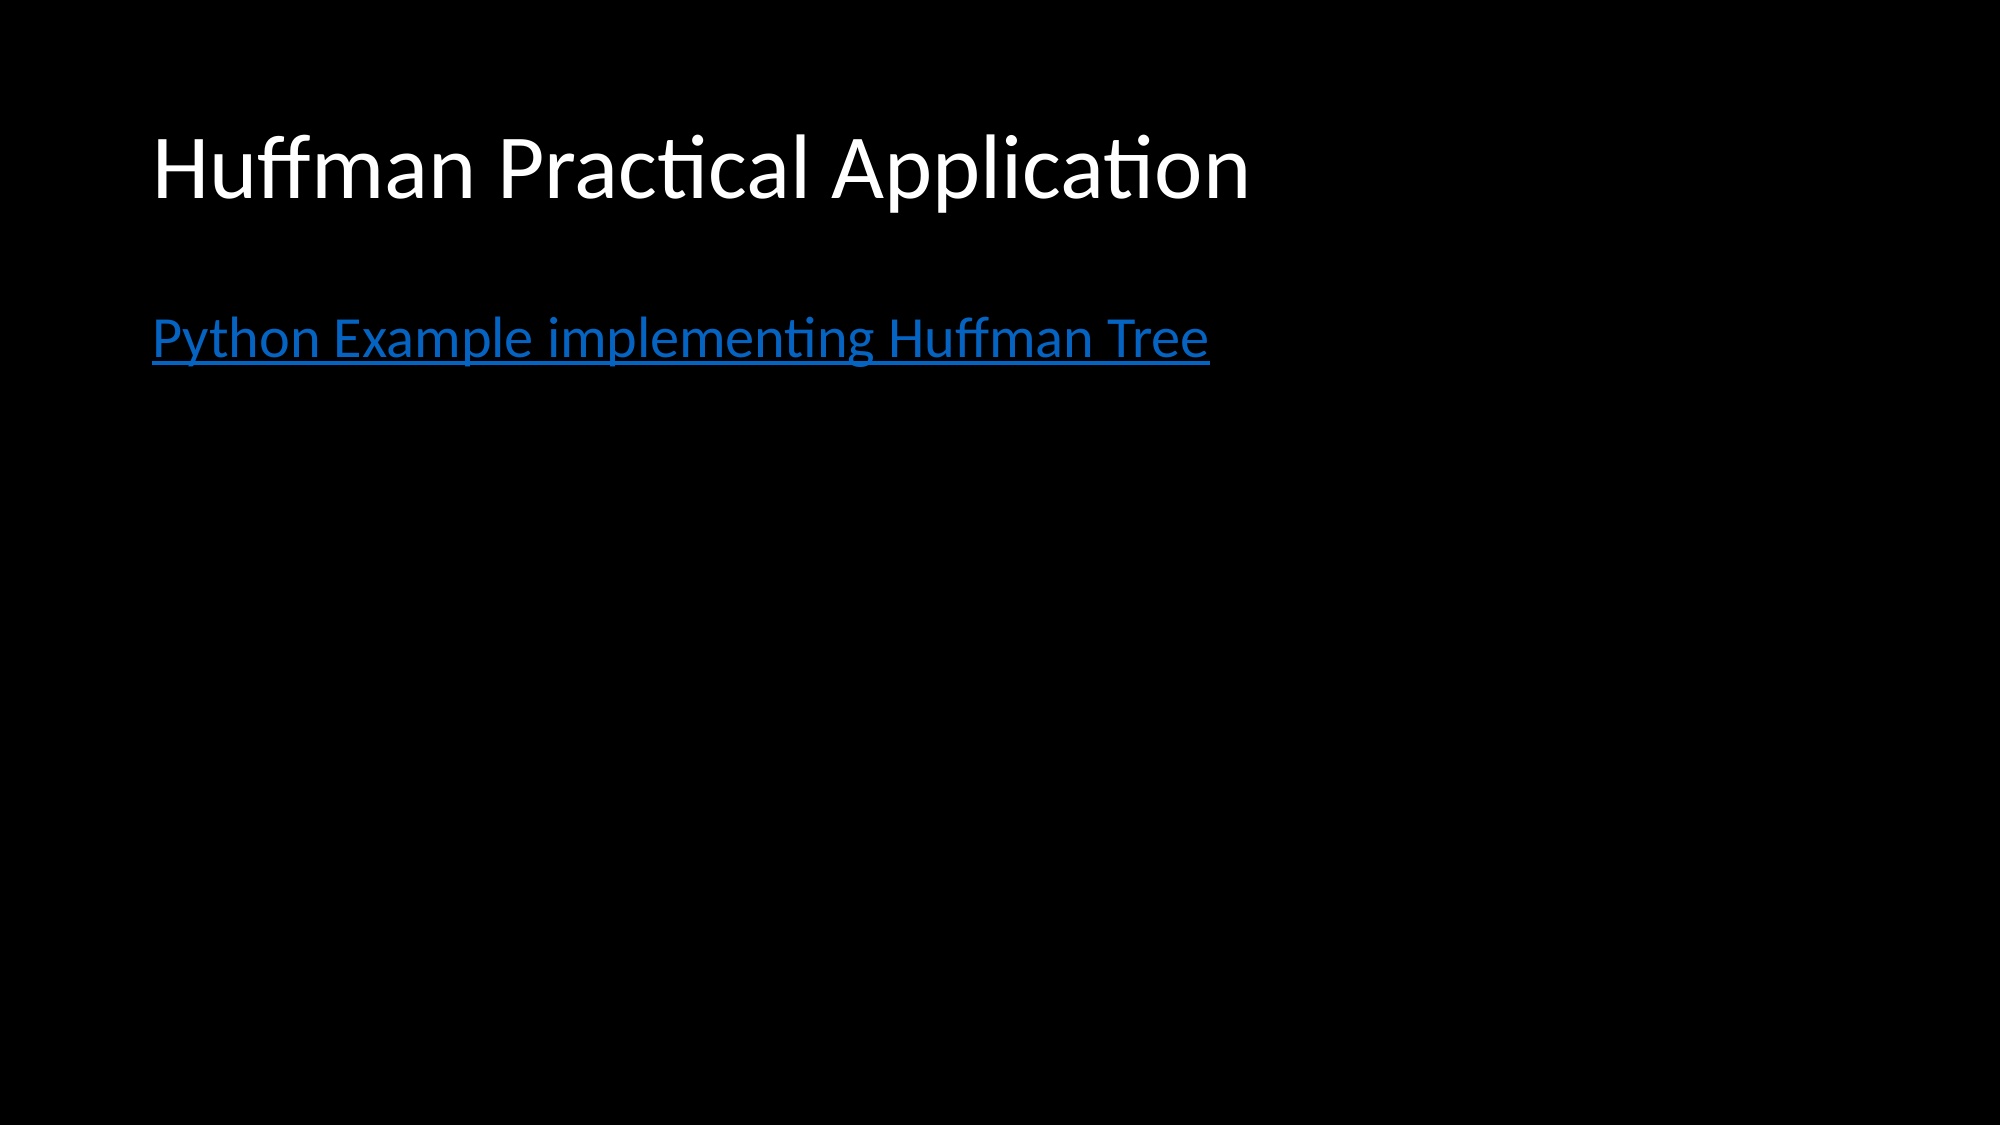

# Huffman Practical Application
Python Example implementing Huffman Tree